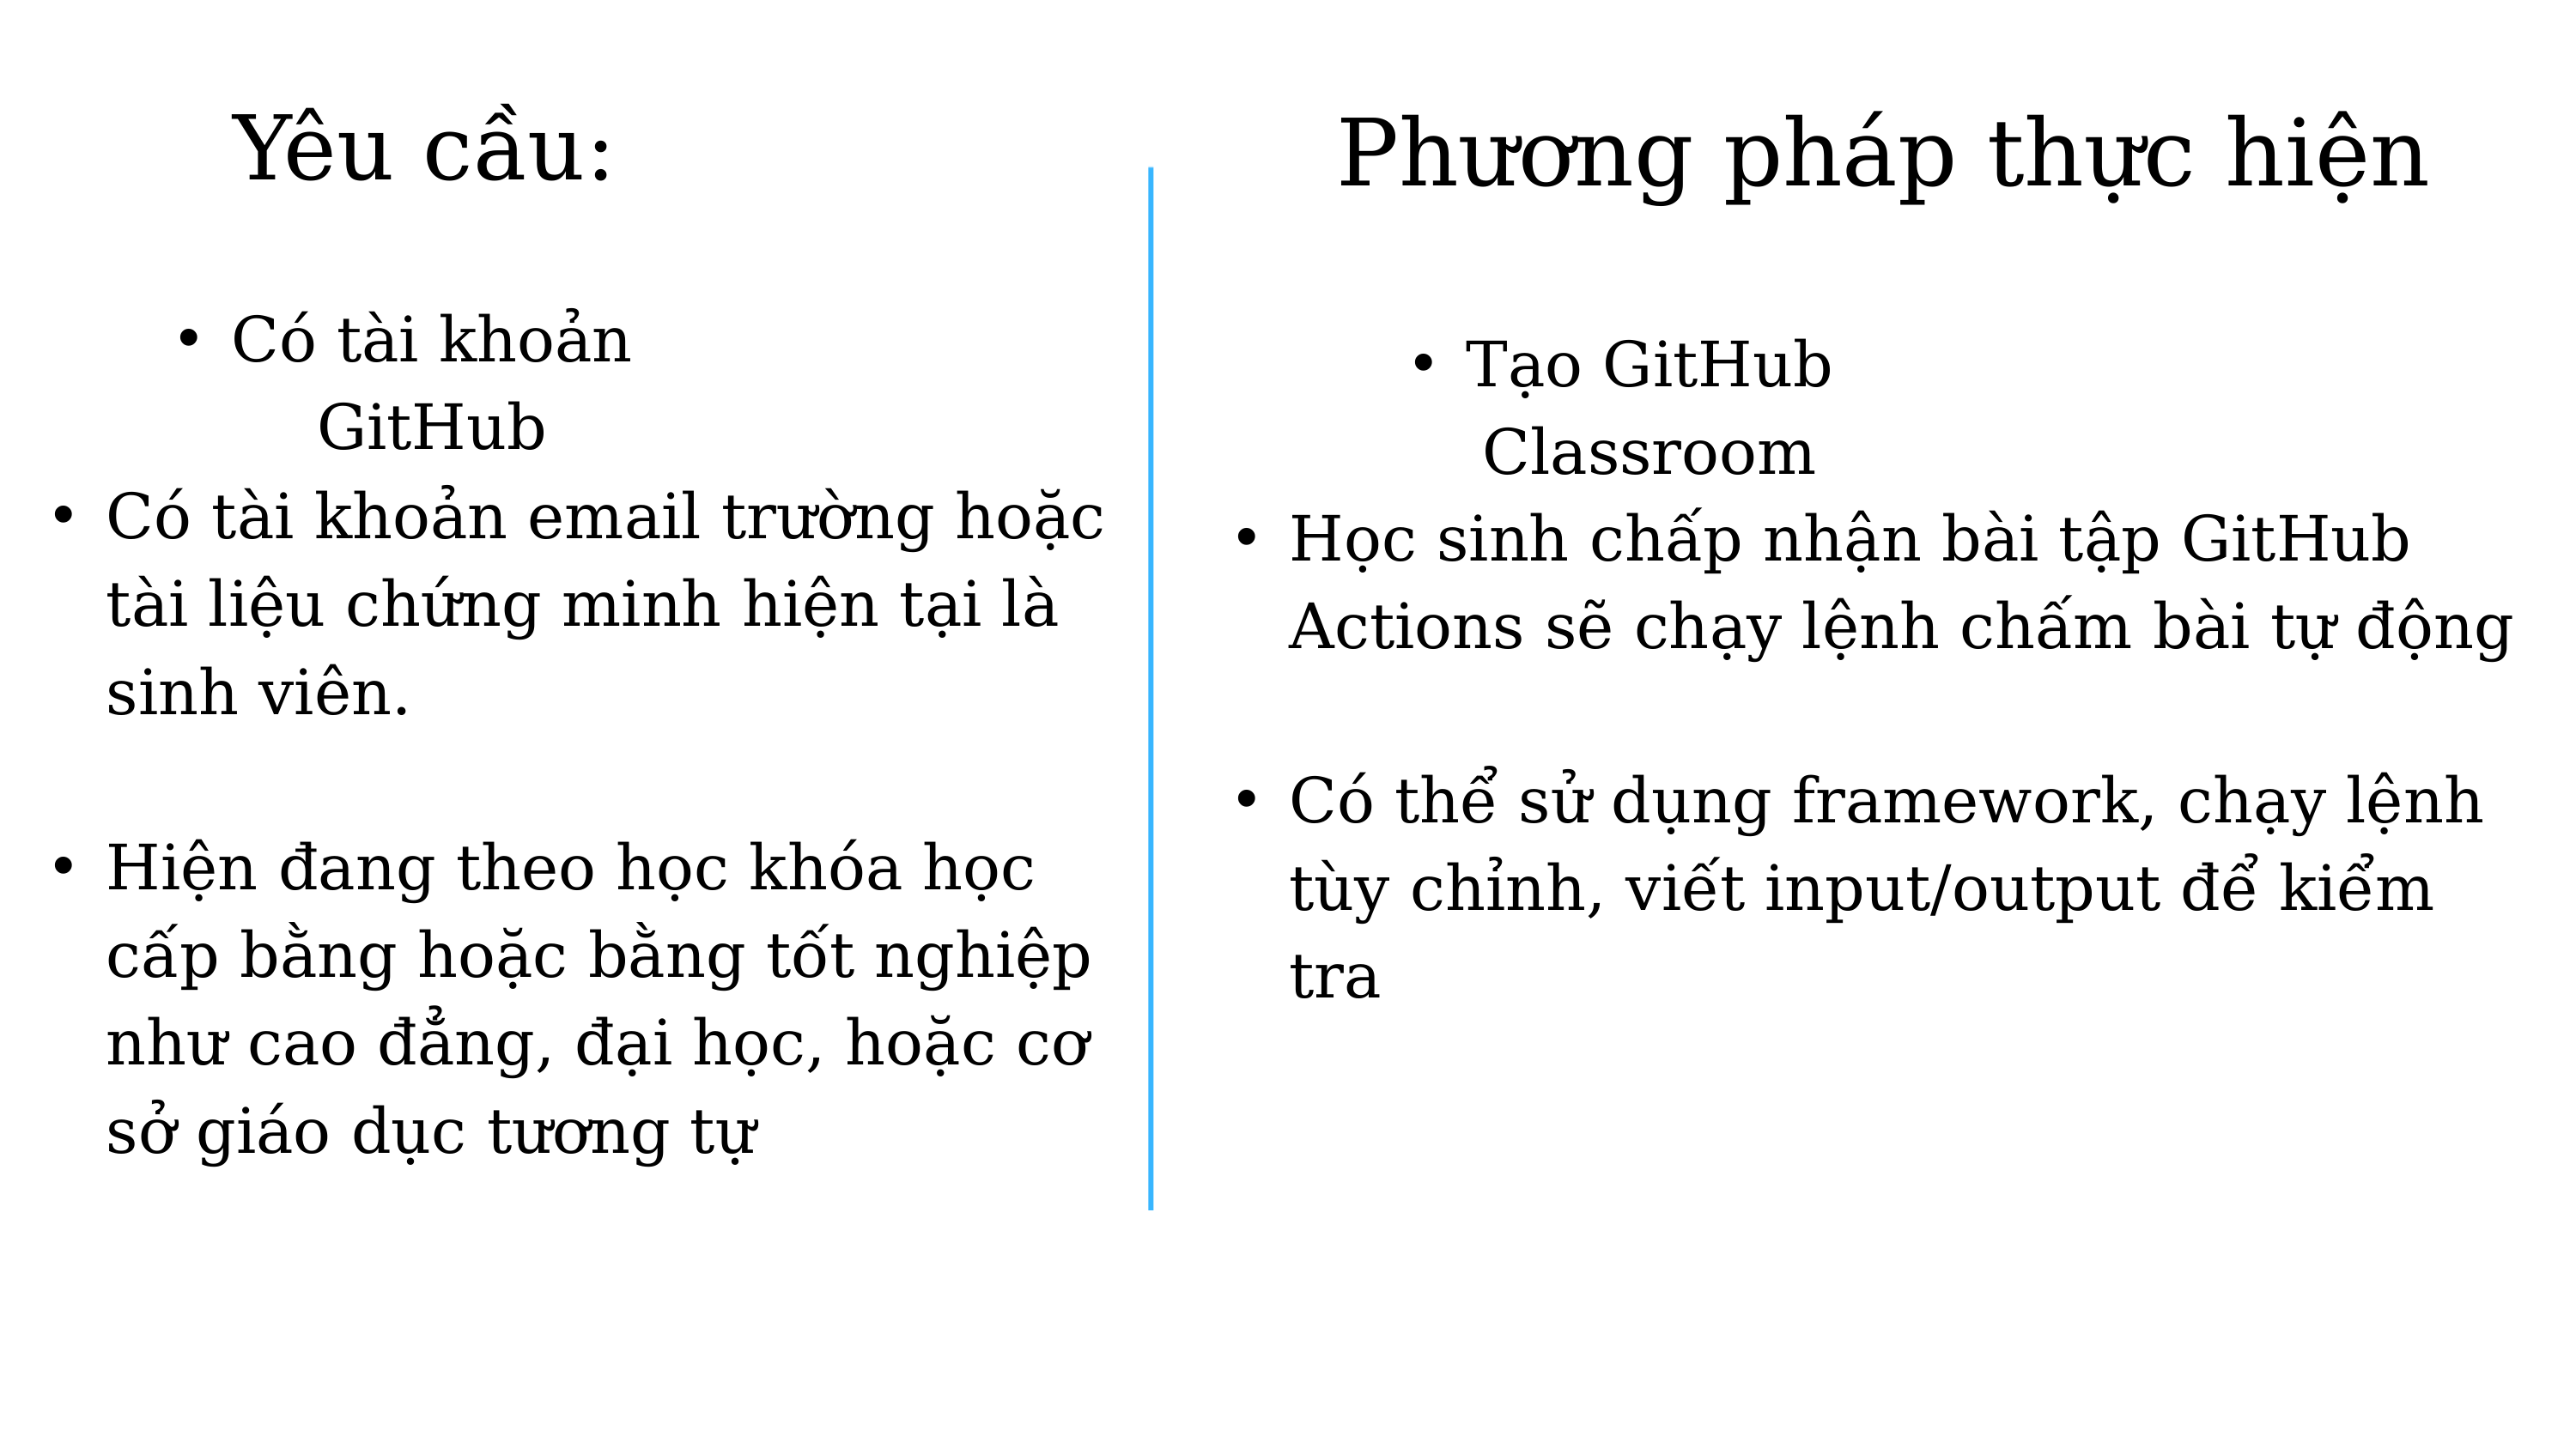

Yêu cầu:
Phương pháp thực hiện

Có tài khoản GitHub
Tạo GitHub Classroom
Có tài khoản email trường hoặc tài liệu chứng minh hiện tại là sinh viên.
Học sinh chấp nhận bài tập GitHub Actions sẽ chạy lệnh chấm bài tự động
Có thể sử dụng framework, chạy lệnh tùy chỉnh, viết input/output để kiểm tra
Hiện đang theo học khóa học cấp bằng hoặc bằng tốt nghiệp như cao đẳng, đại học, hoặc cơ sở giáo dục tương tự